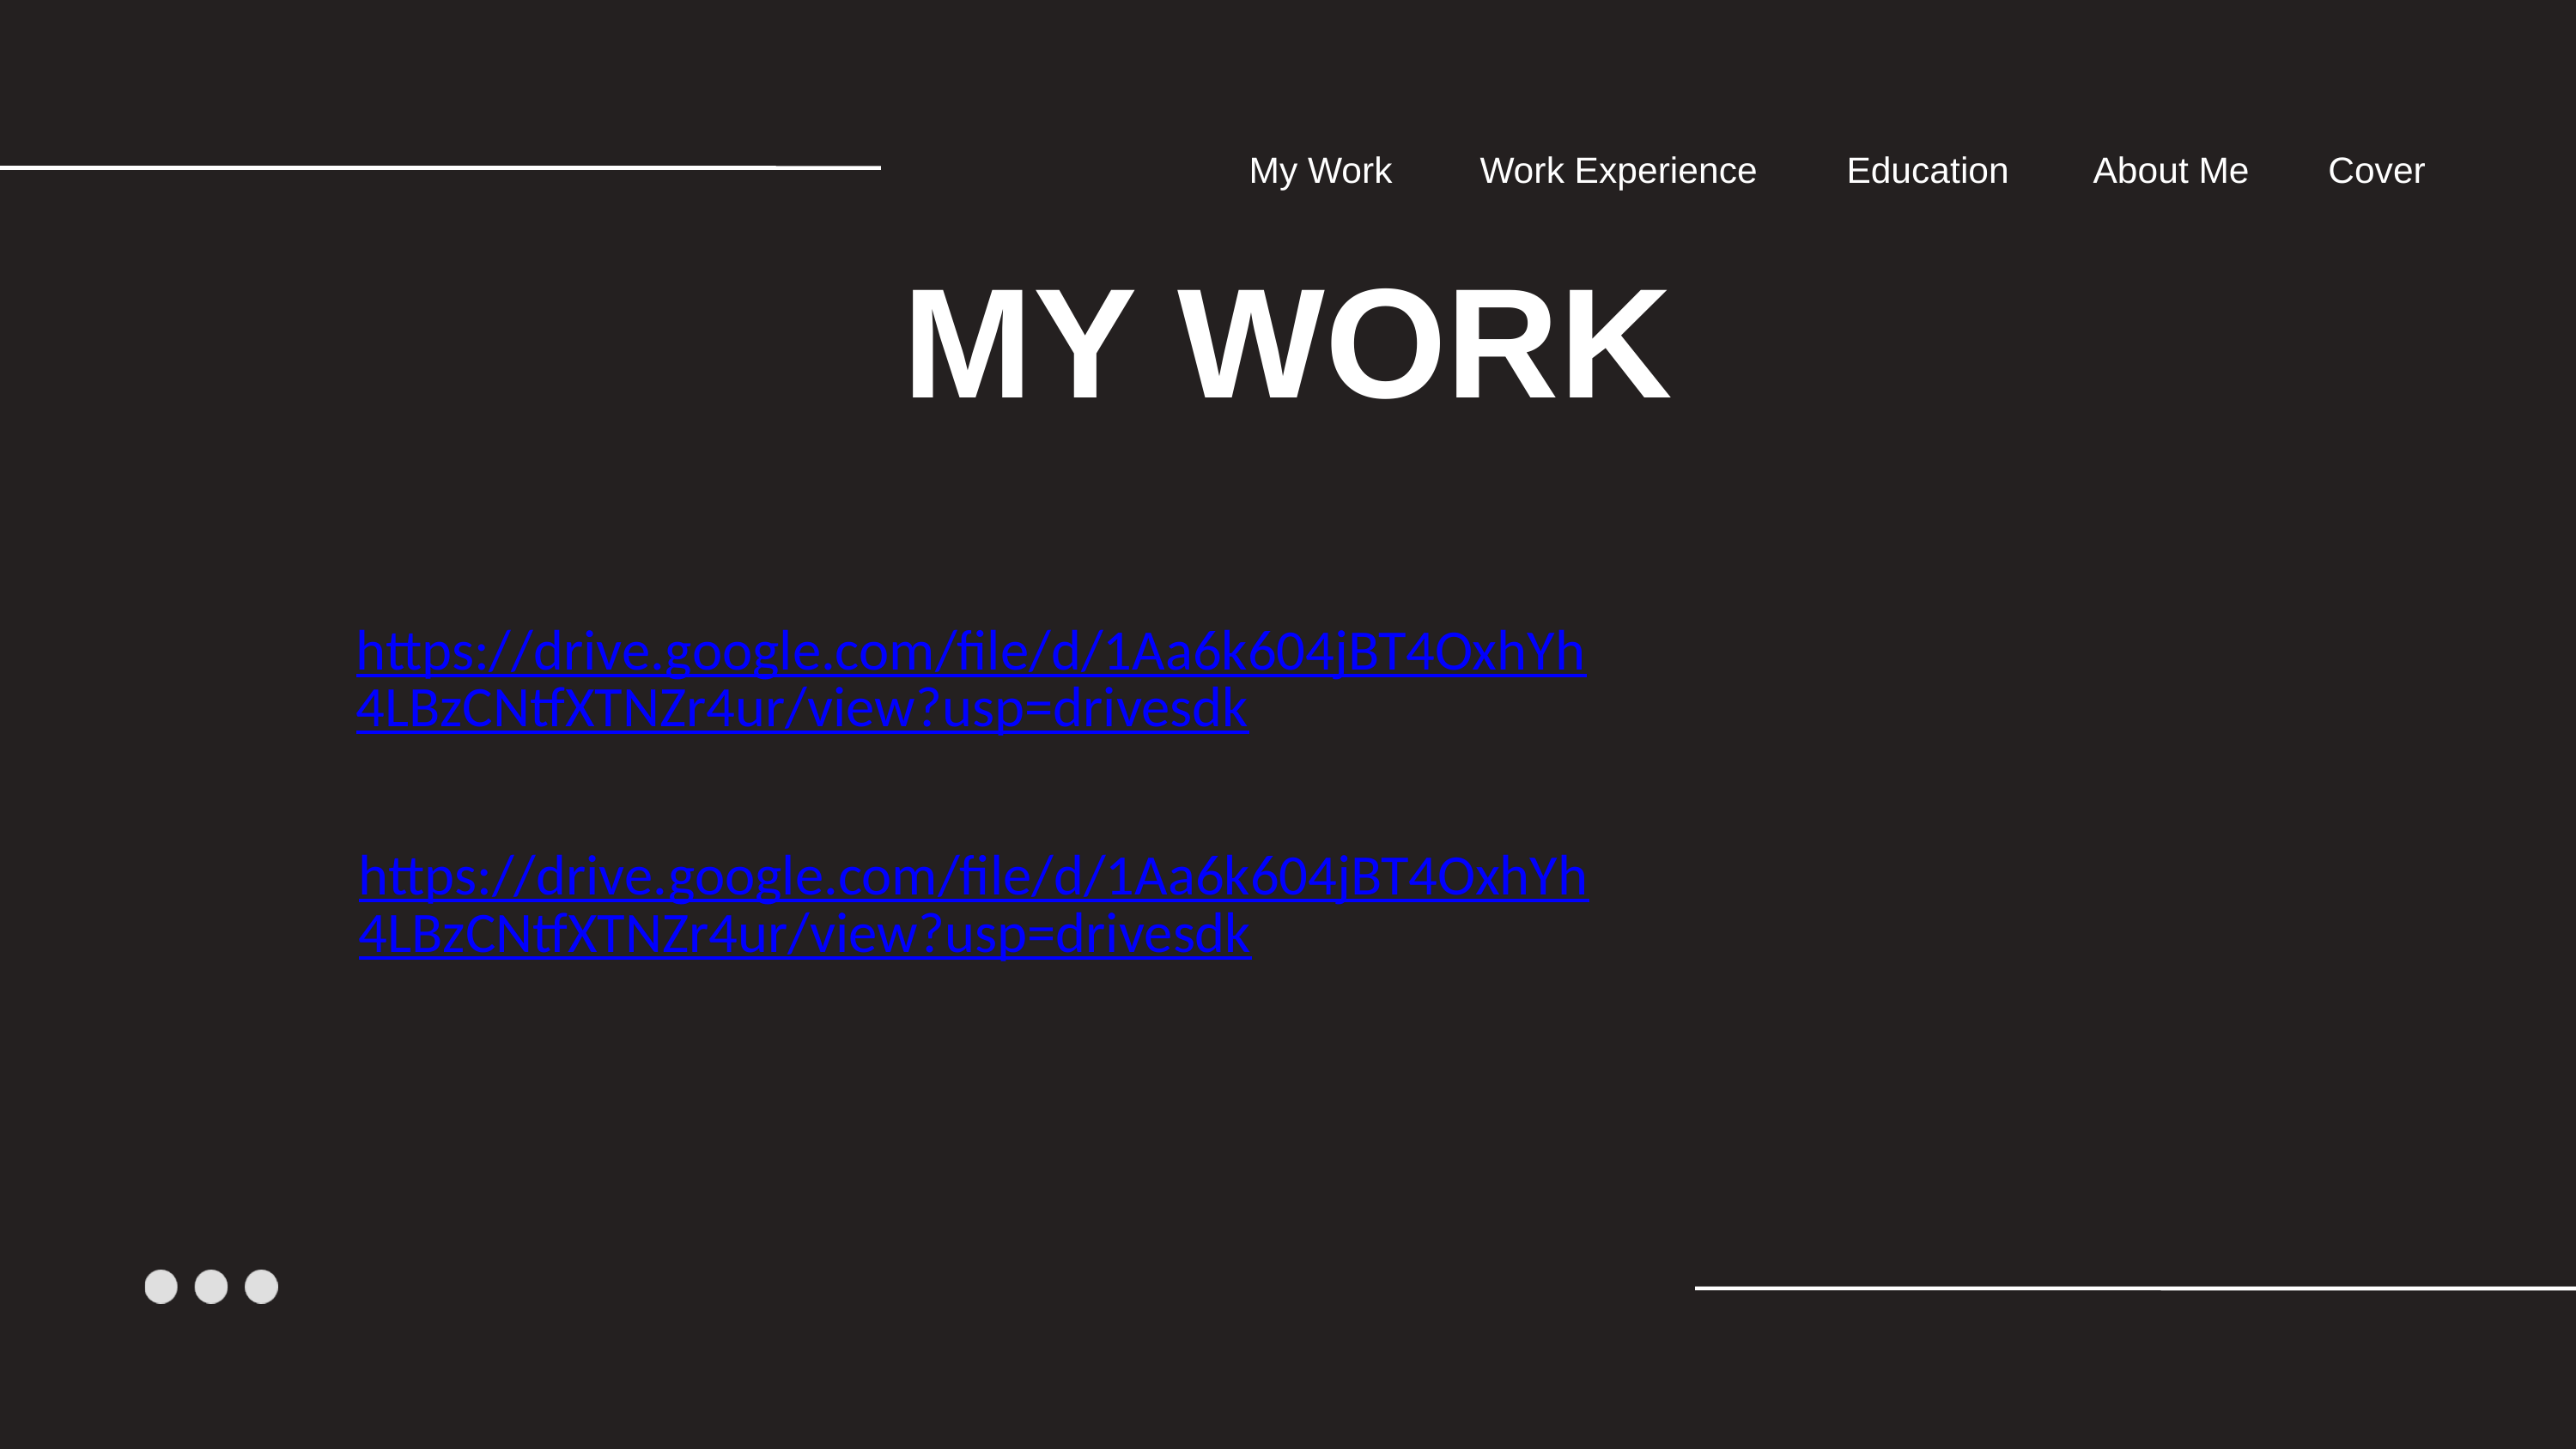

My Work
Work Experience
Education
About Me
Cover

MY WORK
https://drive.google.com/file/d/1Aa6k604jBT4OxhYh4LBzCNtfXTNZr4ur/view?usp=drivesdk
https://drive.google.com/file/d/1Aa6k604jBT4OxhYh4LBzCNtfXTNZr4ur/view?usp=drivesdk